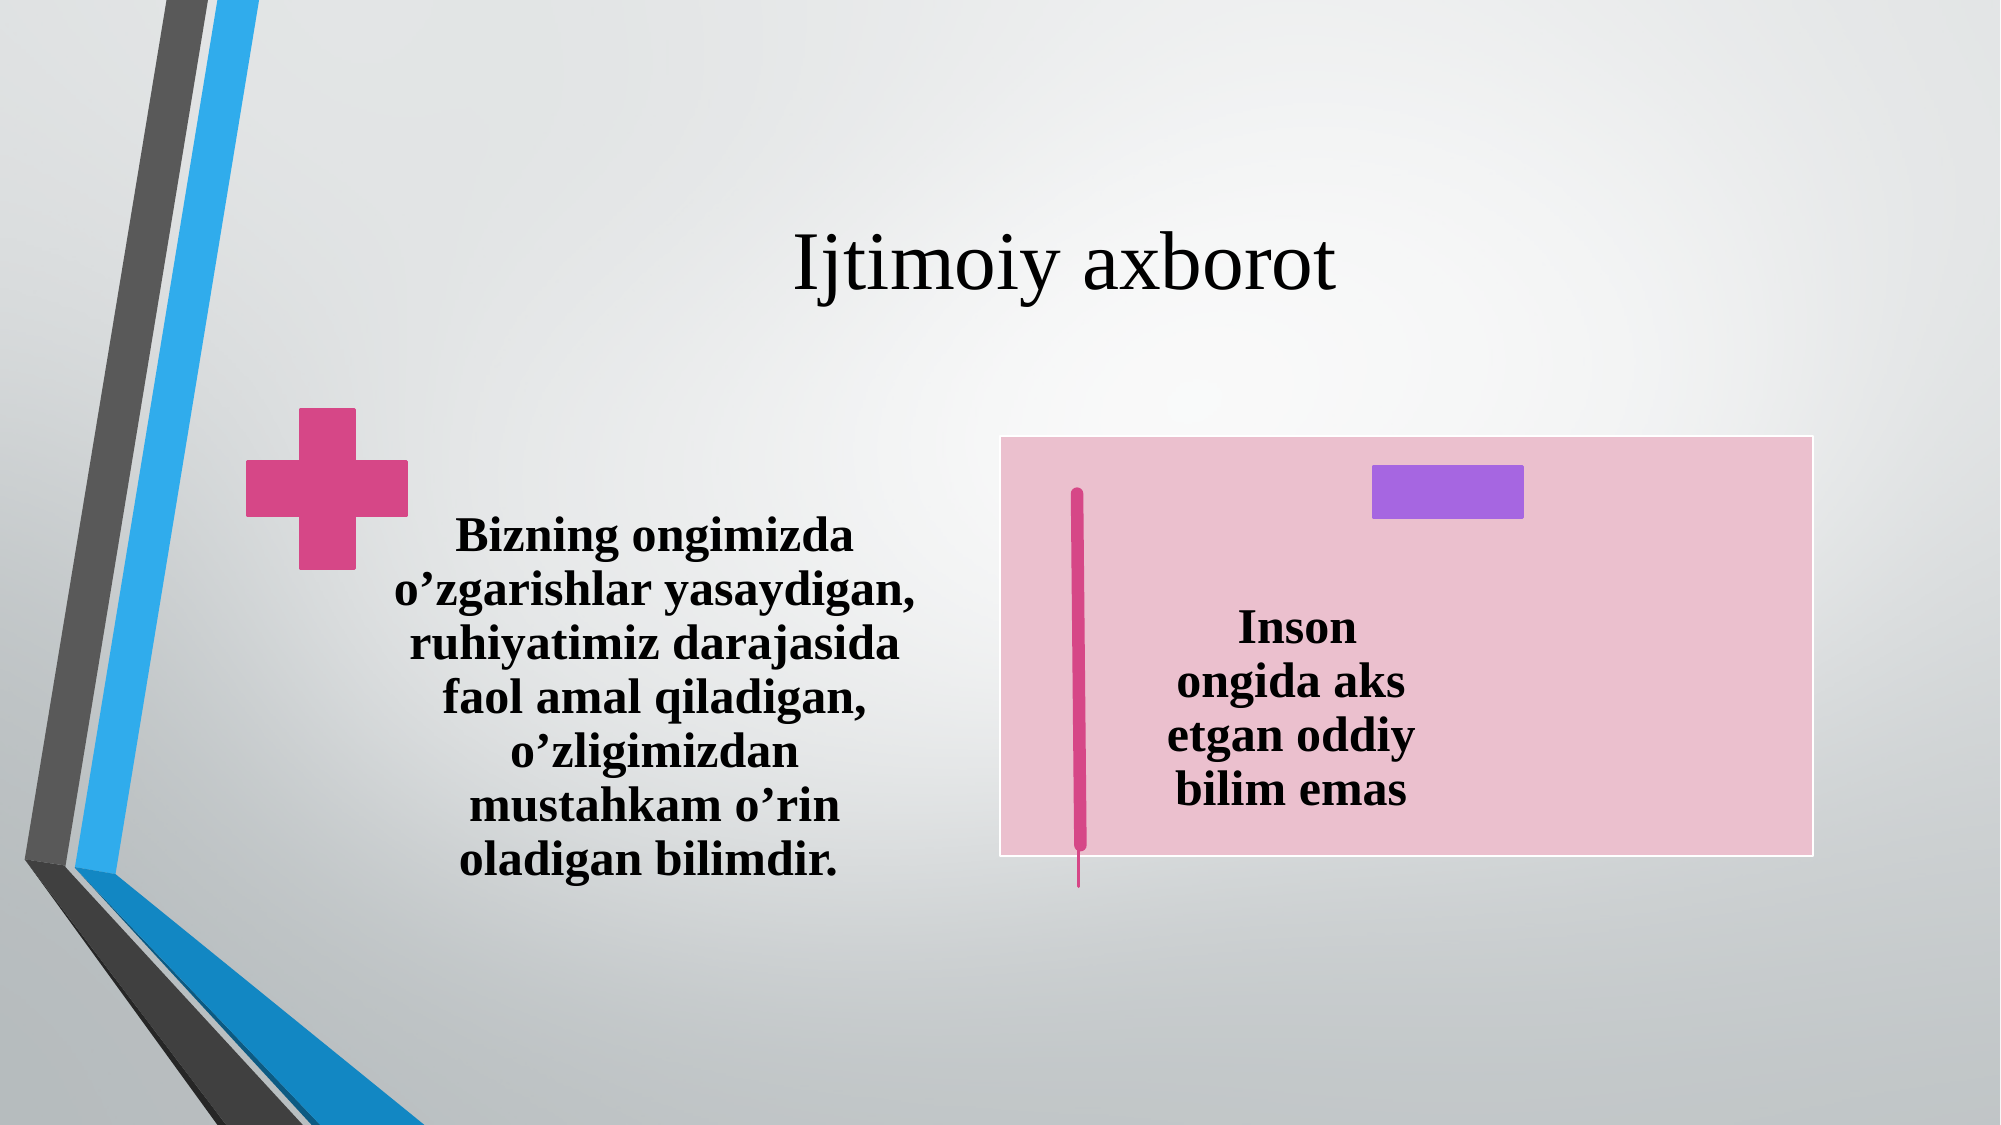

# Ijtimoiy axborot

Bizning ongimizda o’zgarishlar yasaydigan, ruhiyatimiz darajasida faol amal qiladigan, o’zligimizdan mustahkam o’rin oladigan bilimdir.
 Inson ongida aks etgan oddiy bilim emas